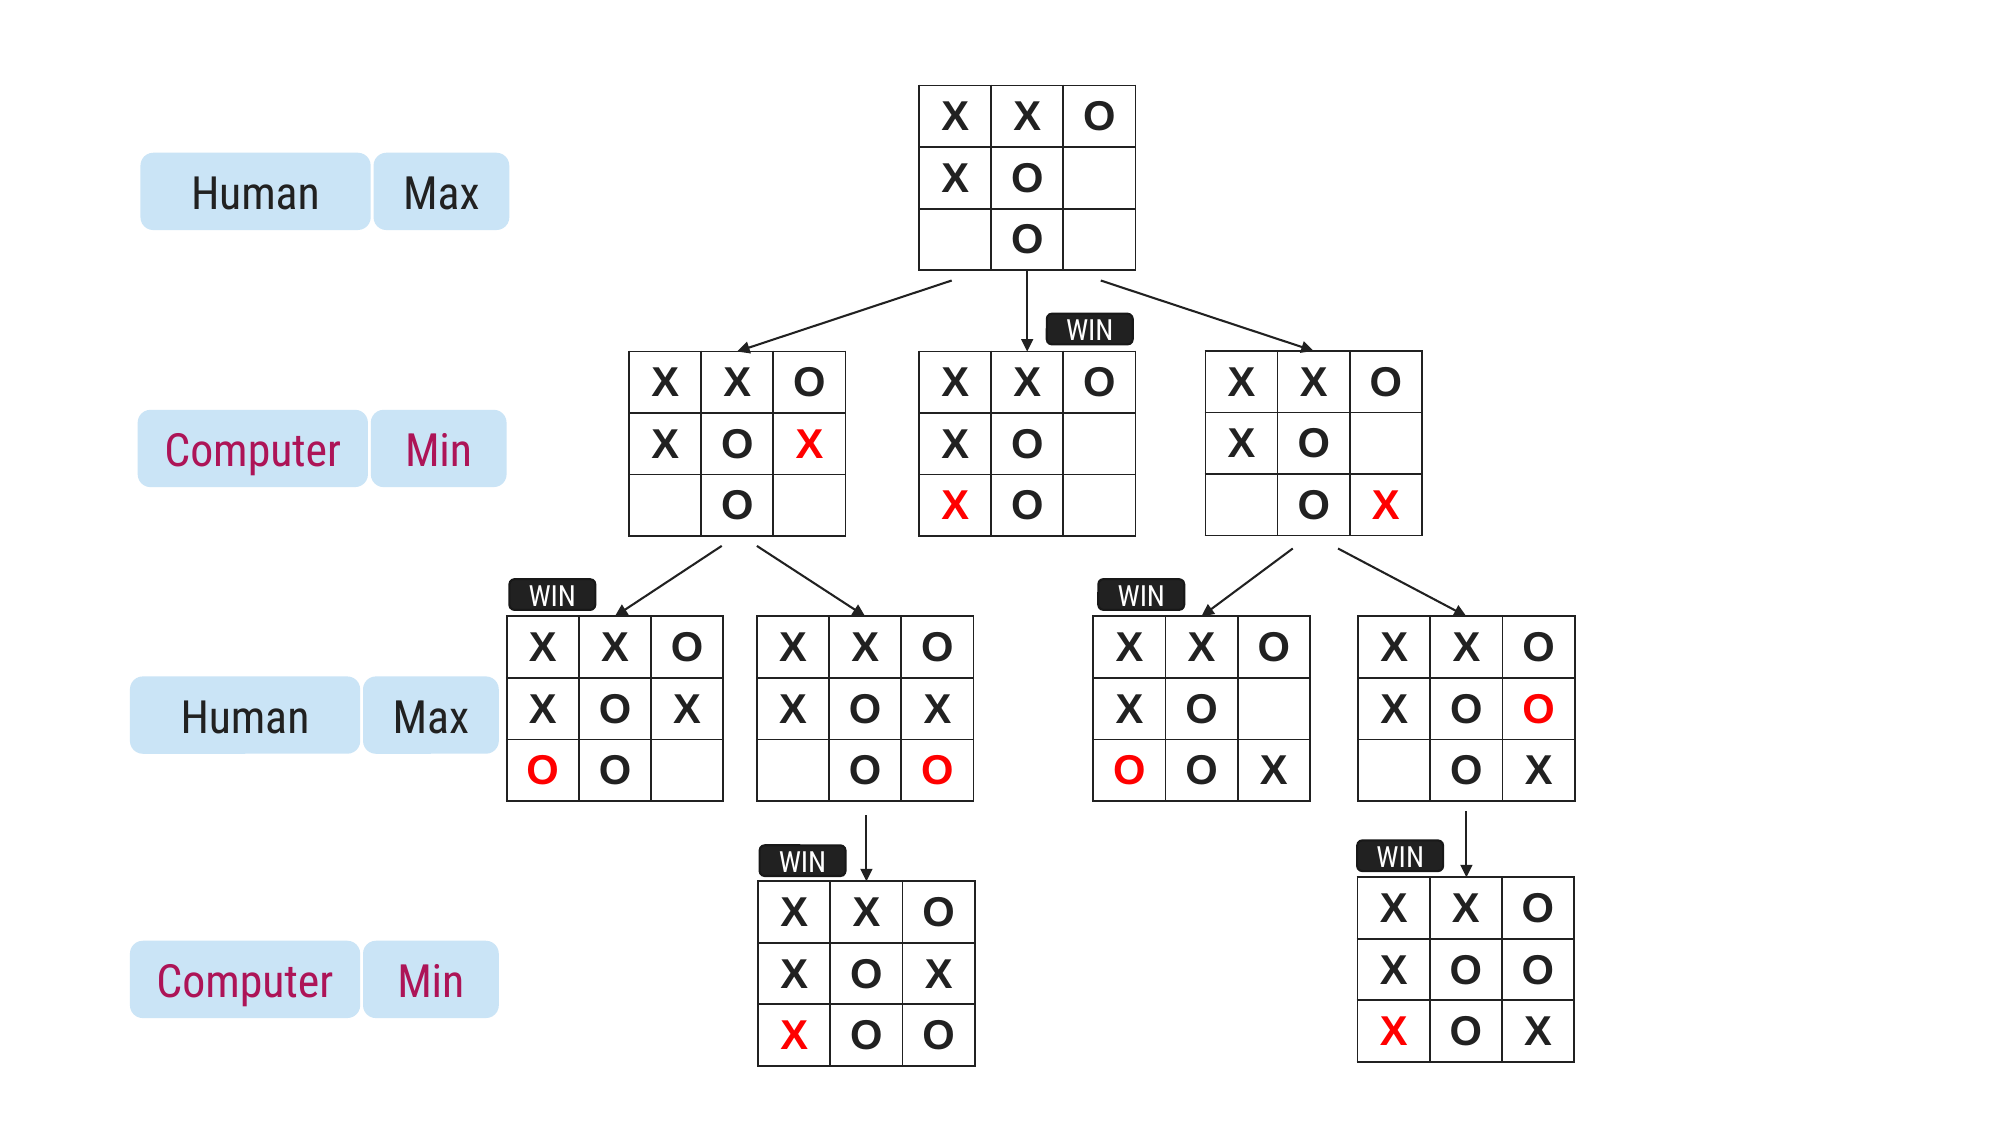

| X | X | O |
| --- | --- | --- |
| X | O |  |
|  | O |  |
Human
Max
WIN
| X | X | O |
| --- | --- | --- |
| X | O |  |
|  | O | X |
| X | X | O |
| --- | --- | --- |
| X | O | X |
|  | O |  |
| X | X | O |
| --- | --- | --- |
| X | O |  |
| X | O |  |
Computer
Min
WIN
WIN
| X | X | O |
| --- | --- | --- |
| X | O | X |
| O | O |  |
| X | X | O |
| --- | --- | --- |
| X | O | X |
|  | O | O |
| X | X | O |
| --- | --- | --- |
| X | O |  |
| O | O | X |
| X | X | O |
| --- | --- | --- |
| X | O | O |
|  | O | X |
Human
Max
WIN
WIN
| X | X | O |
| --- | --- | --- |
| X | O | O |
| X | O | X |
| X | X | O |
| --- | --- | --- |
| X | O | X |
| X | O | O |
Computer
Min